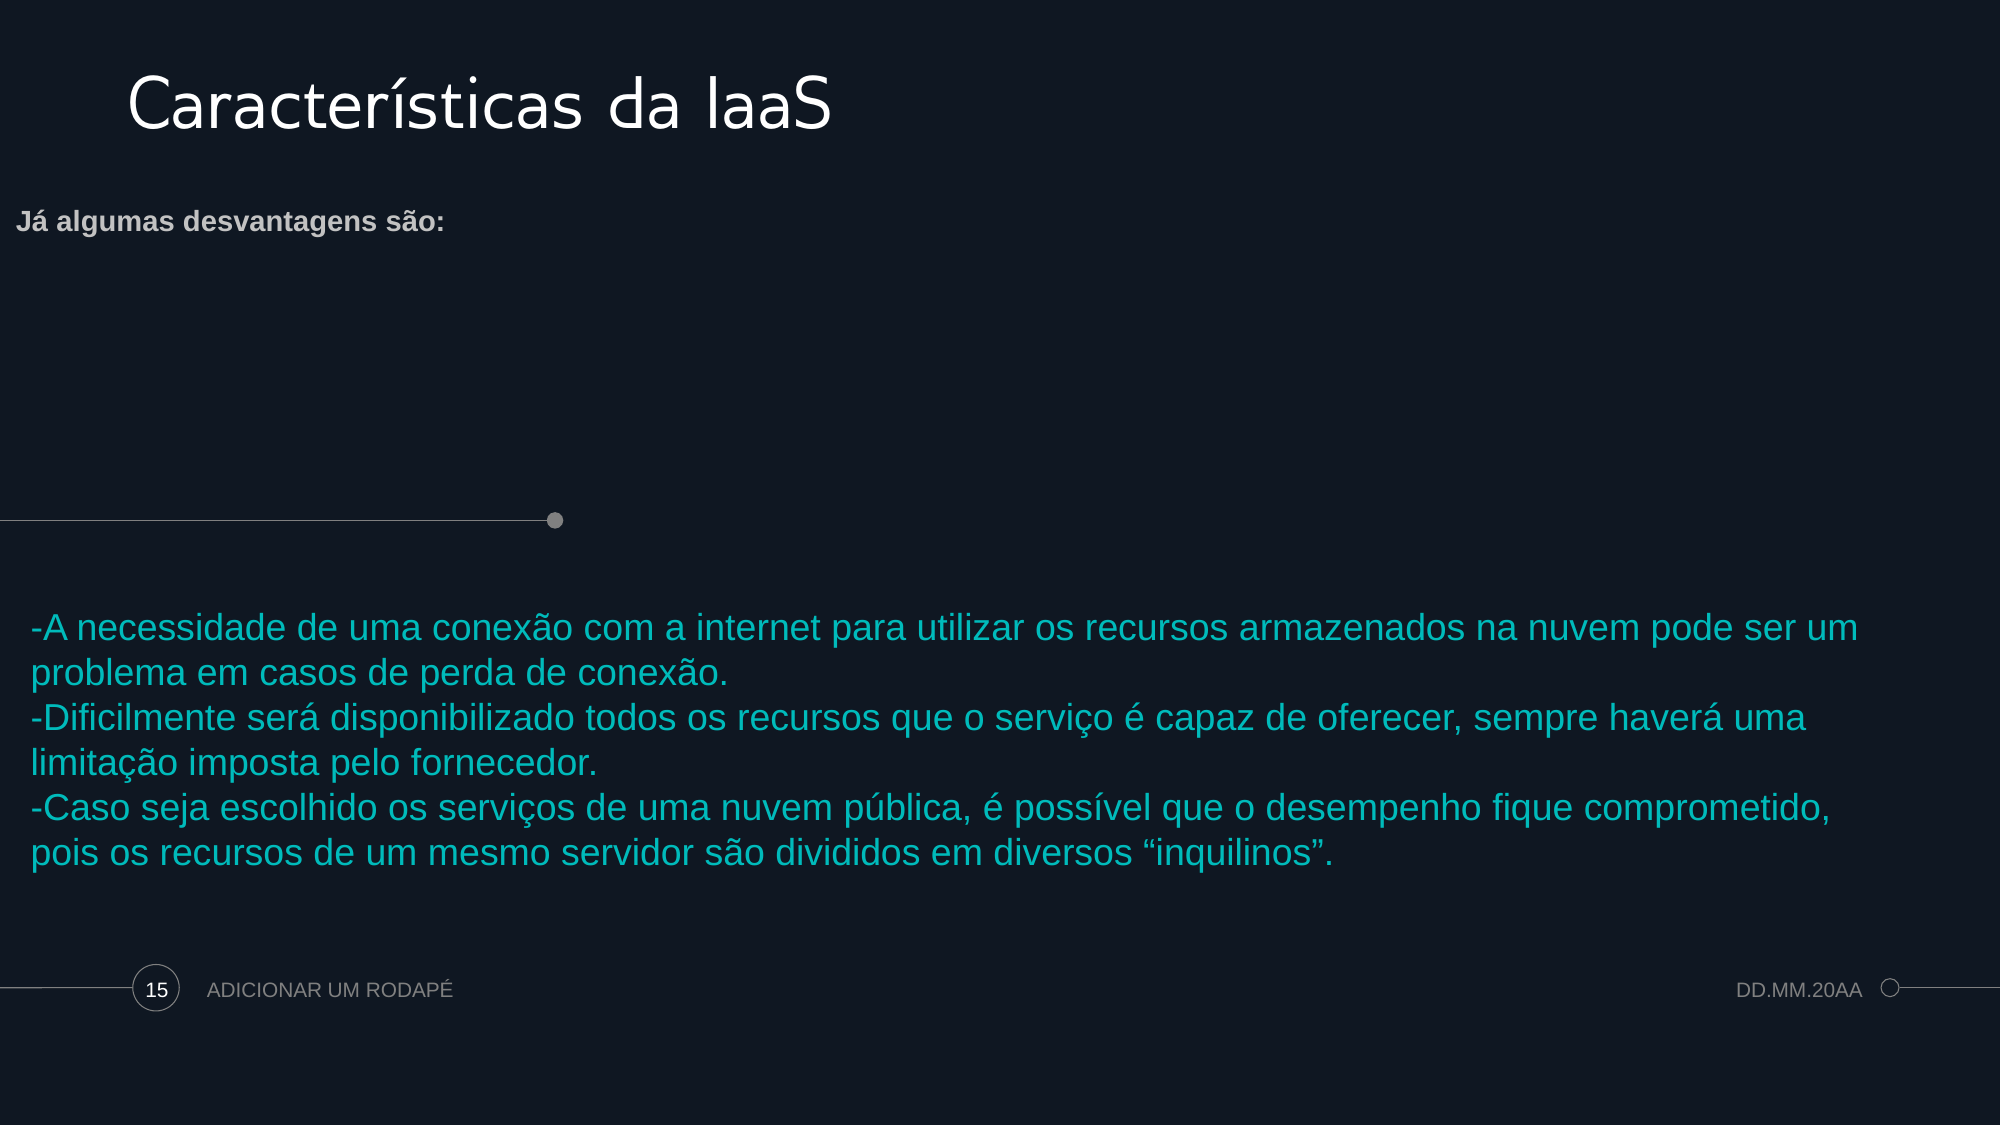

# Características da IaaS
Já algumas desvantagens são:

-A necessidade de uma conexão com a internet para utilizar os recursos armazenados na nuvem pode ser um problema em casos de perda de conexão.
-Dificilmente será disponibilizado todos os recursos que o serviço é capaz de oferecer, sempre haverá uma limitação imposta pelo fornecedor.
-Caso seja escolhido os serviços de uma nuvem pública, é possível que o desempenho fique comprometido, pois os recursos de um mesmo servidor são divididos em diversos “inquilinos”.

ADICIONAR UM RODAPÉ
DD.MM.20AA
15